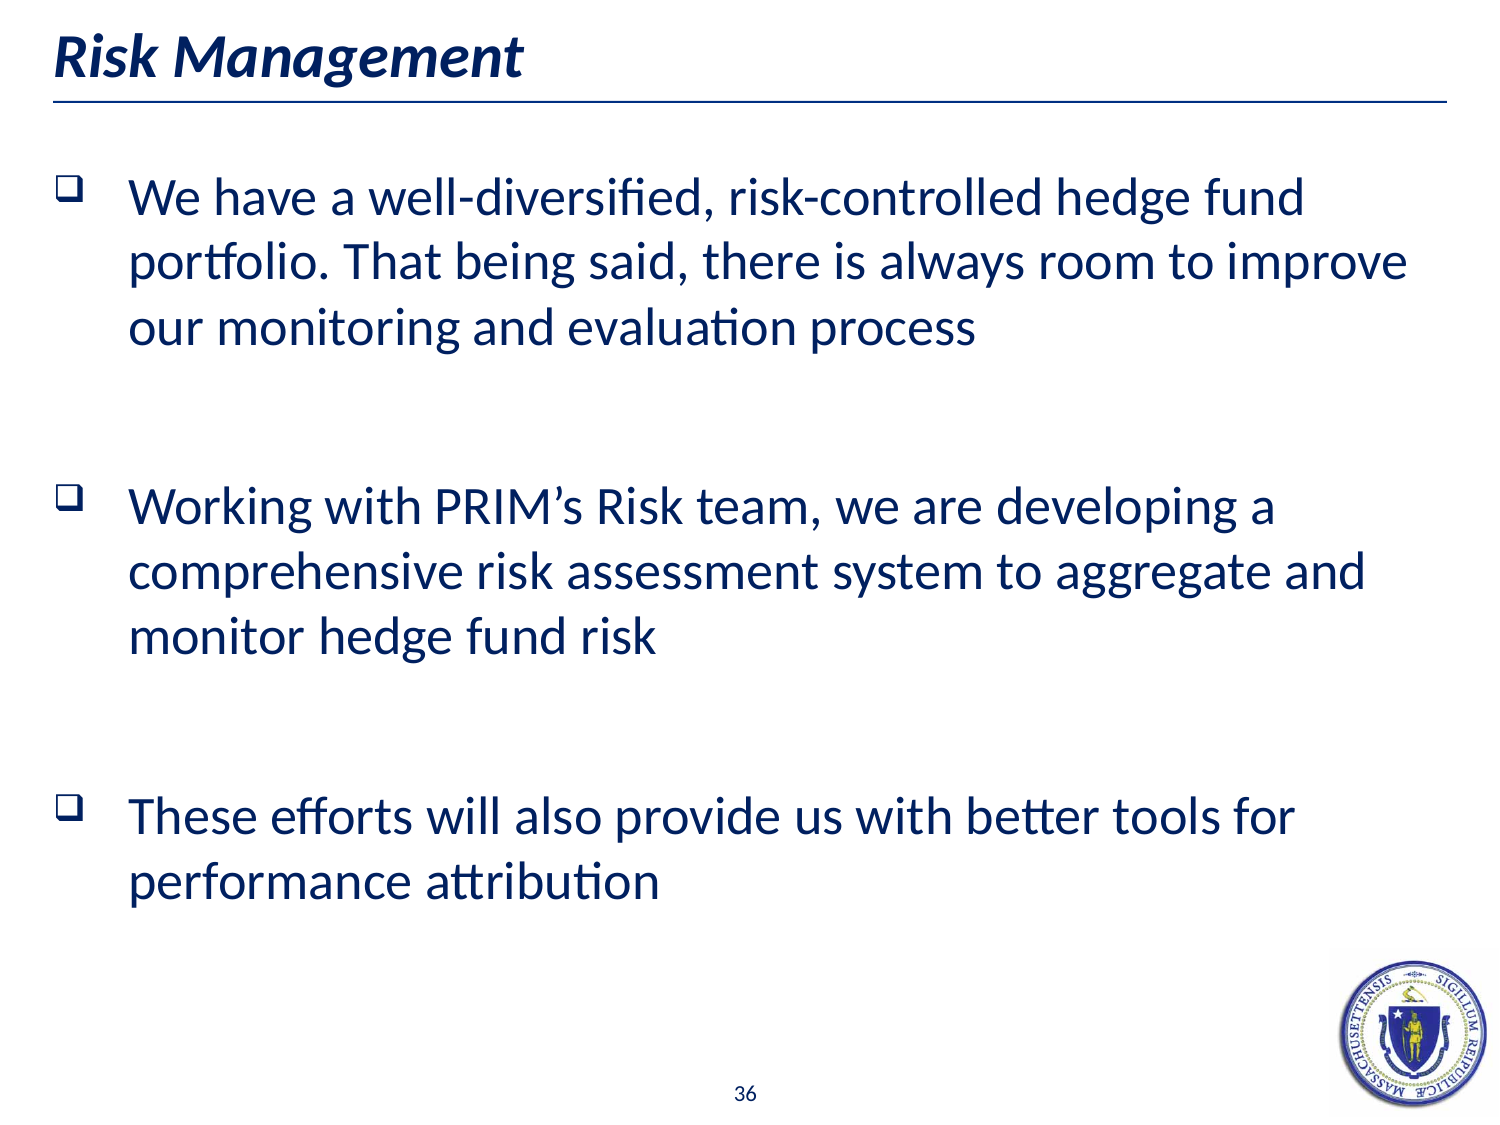

# Risk Management
We have a well-diversified, risk-controlled hedge fund portfolio. That being said, there is always room to improve our monitoring and evaluation process

Working with PRIM’s Risk team, we are developing a comprehensive risk assessment system to aggregate and monitor hedge fund risk

These efforts will also provide us with better tools for performance attribution